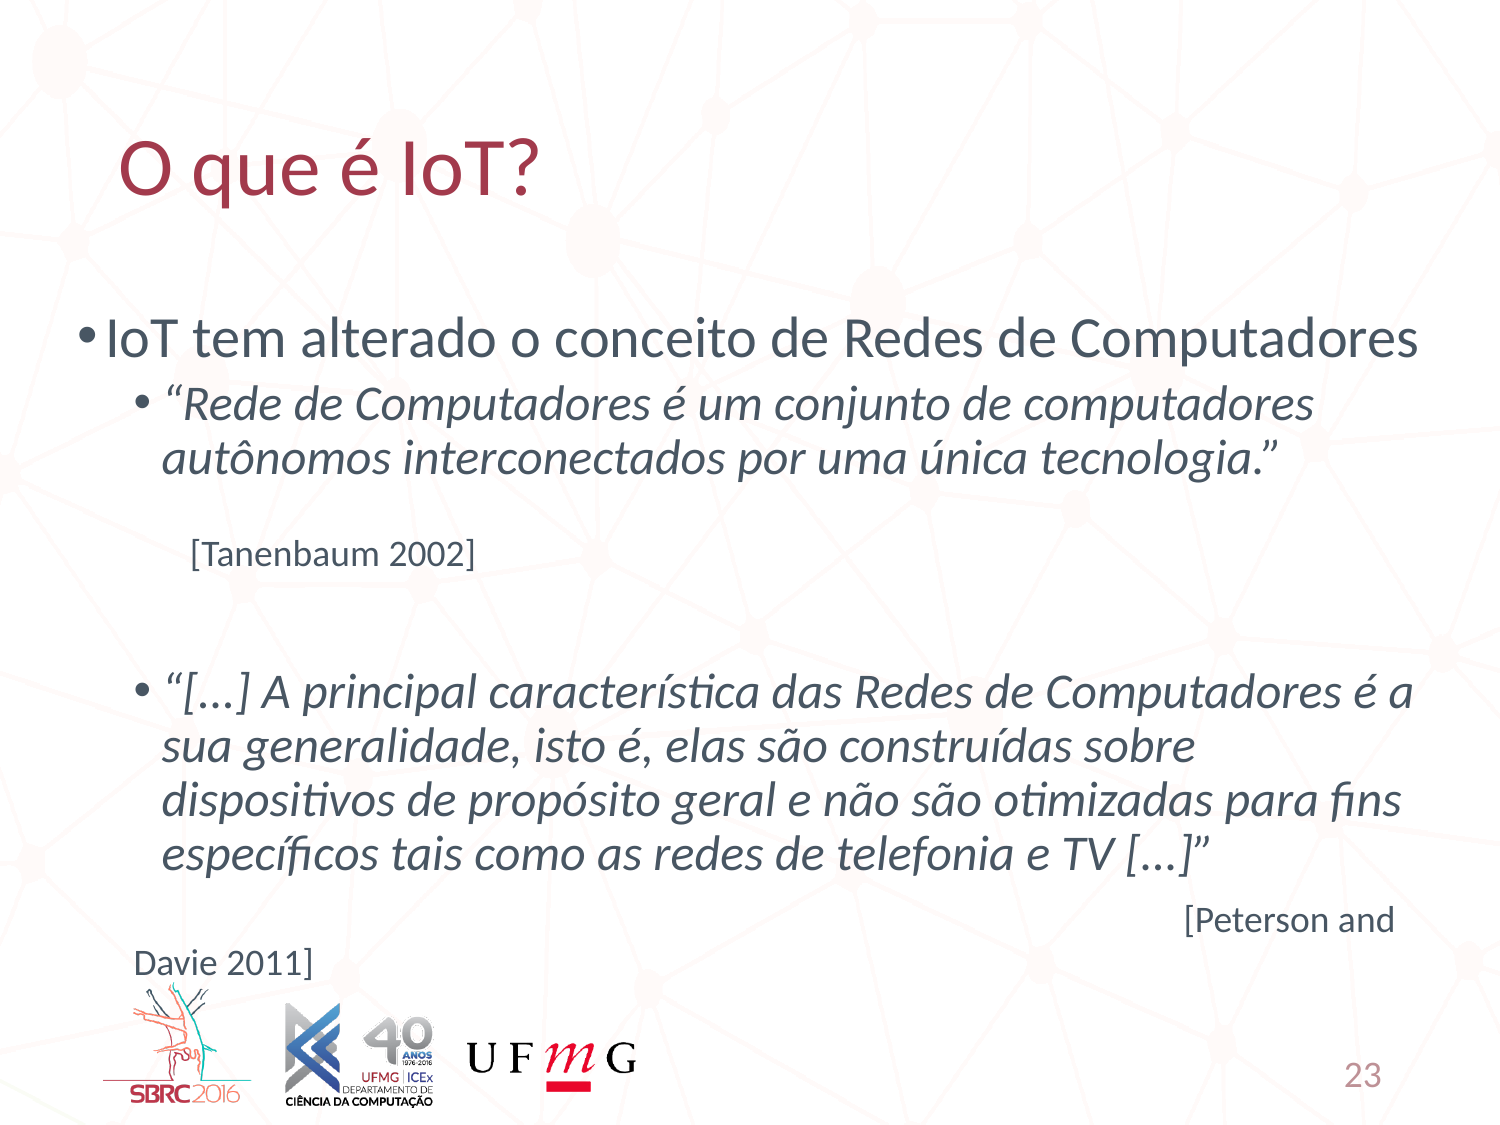

# O que é IoT?
IoT tem alterado o conceito de Redes de Computadores
“Rede de Computadores é um conjunto de computadores autônomos interconectados por uma única tecnologia.”
							[Tanenbaum 2002]

“[...] A principal característica das Redes de Computadores é a sua generalidade, isto é, elas são construídas sobre dispositivos de propósito geral e não são otimizadas para fins específicos tais como as redes de telefonia e TV [...]”
							[Peterson and Davie 2011]

23